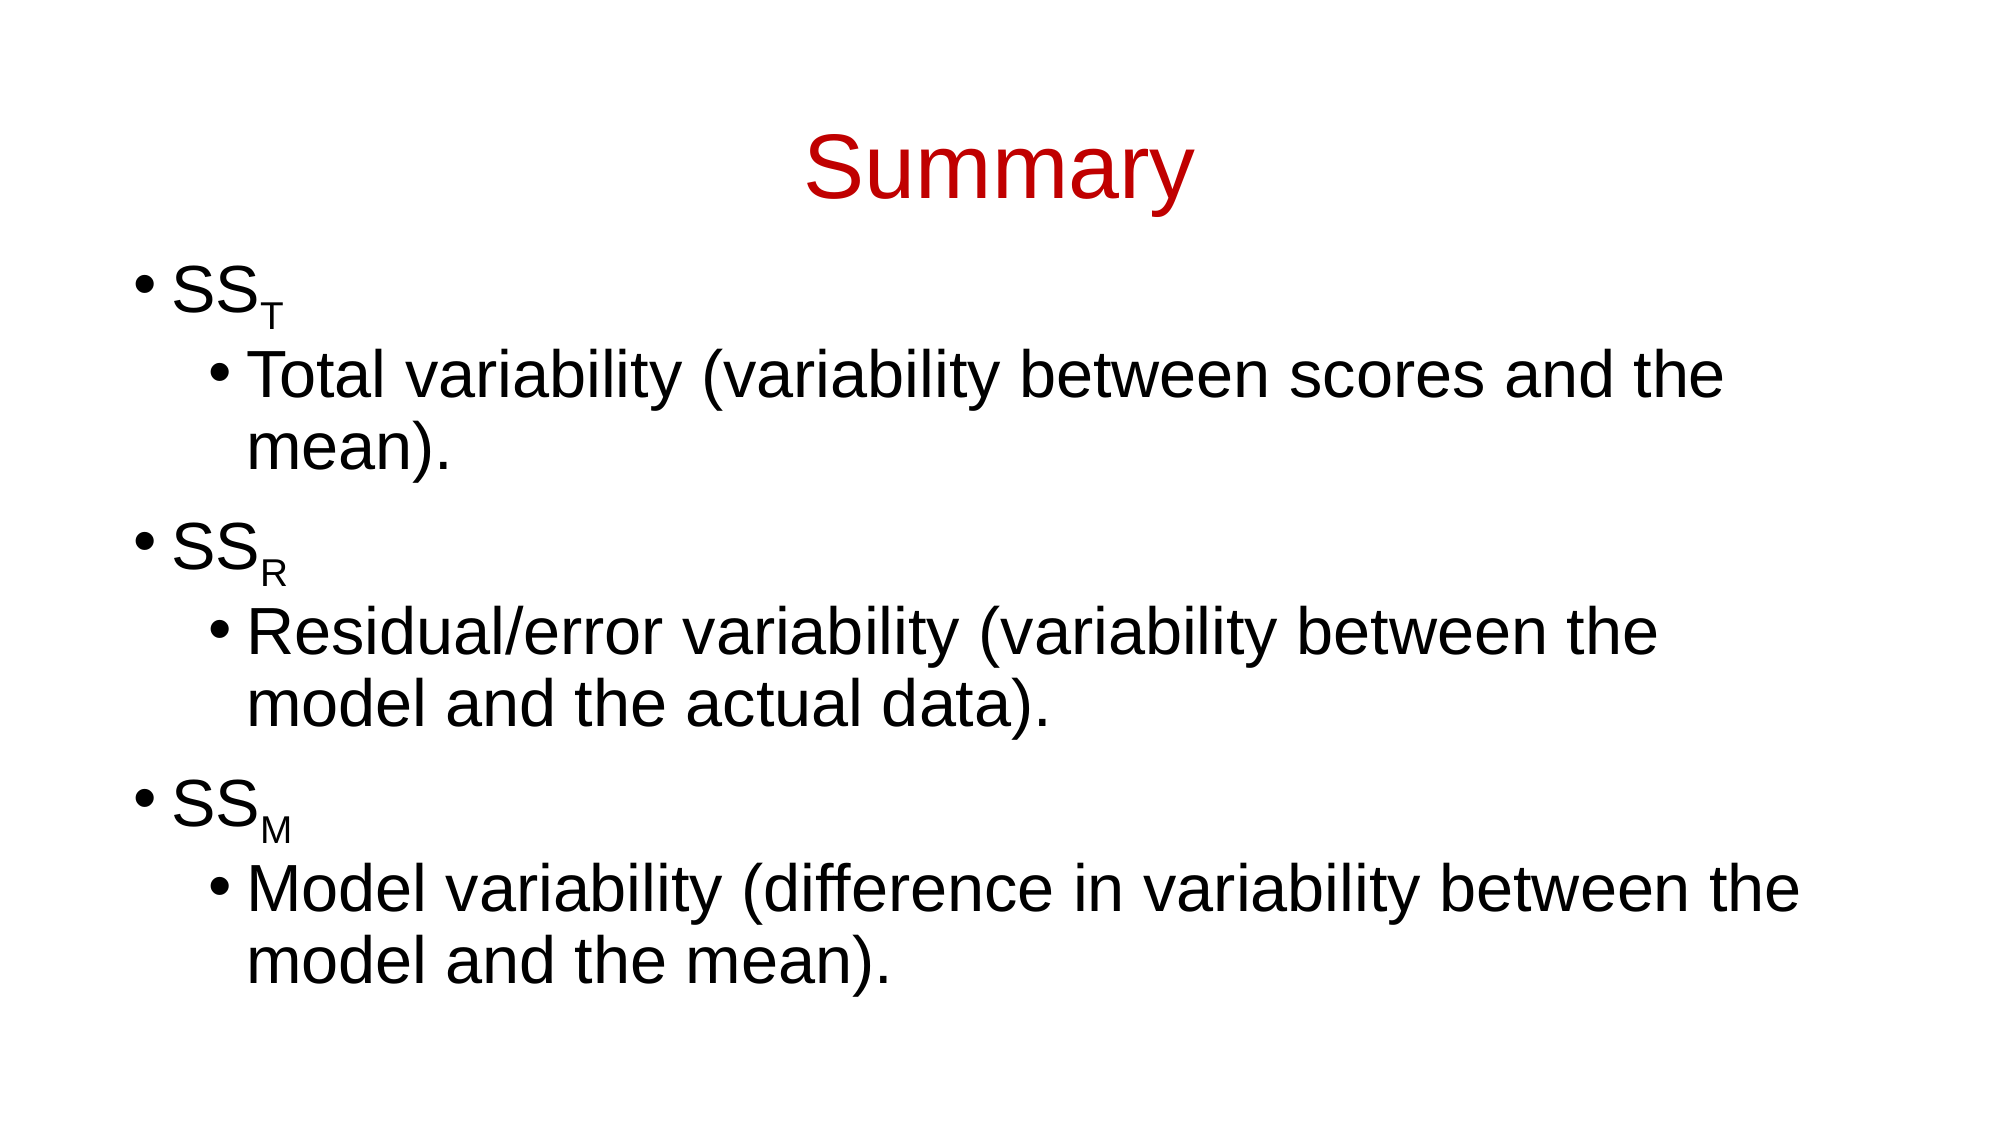

# Summary
SST
Total variability (variability between scores and the mean).
SSR
Residual/error variability (variability between the model and the actual data).
SSM
Model variability (difference in variability between the model and the mean).